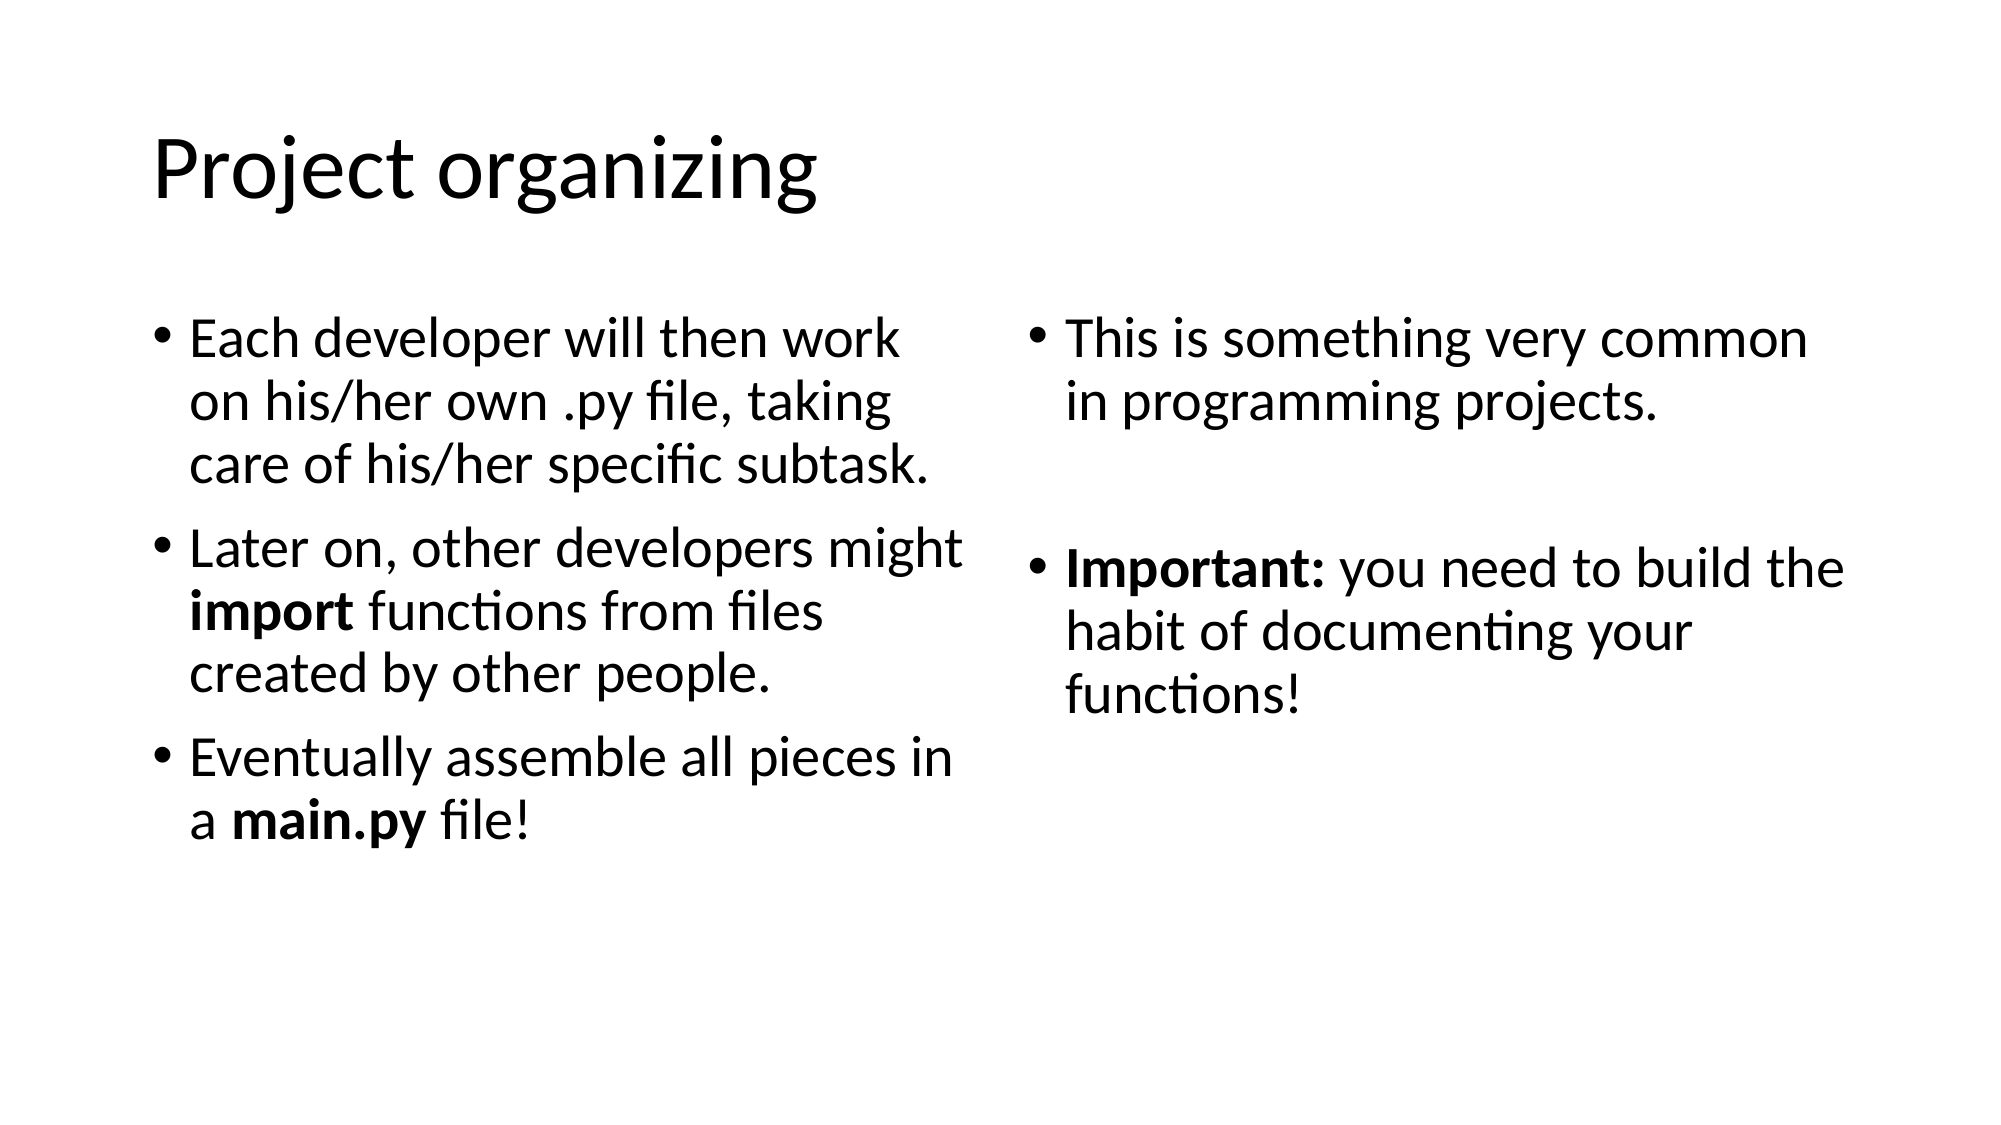

# Project organizing
Each developer will then work on his/her own .py file, taking care of his/her specific subtask.
Later on, other developers might import functions from files created by other people.
Eventually assemble all pieces in a main.py file!
This is something very common in programming projects.

Important: you need to build the habit of documenting your functions!